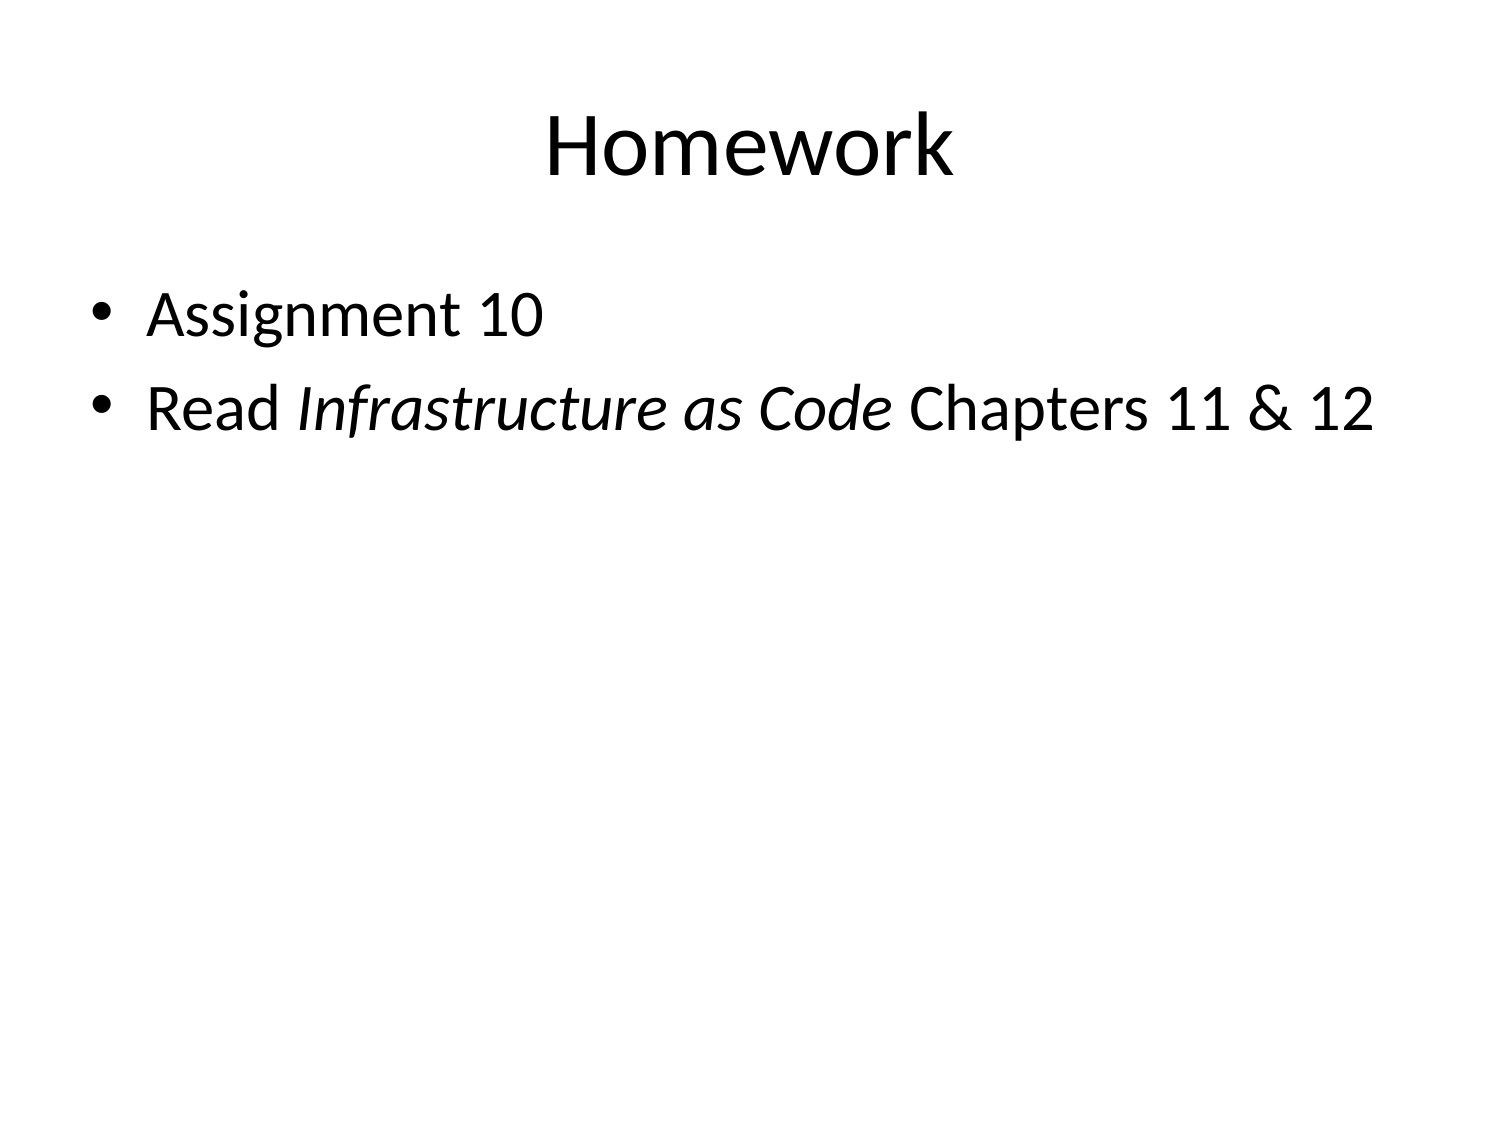

# Homework
Assignment 10
Read Infrastructure as Code Chapters 11 & 12